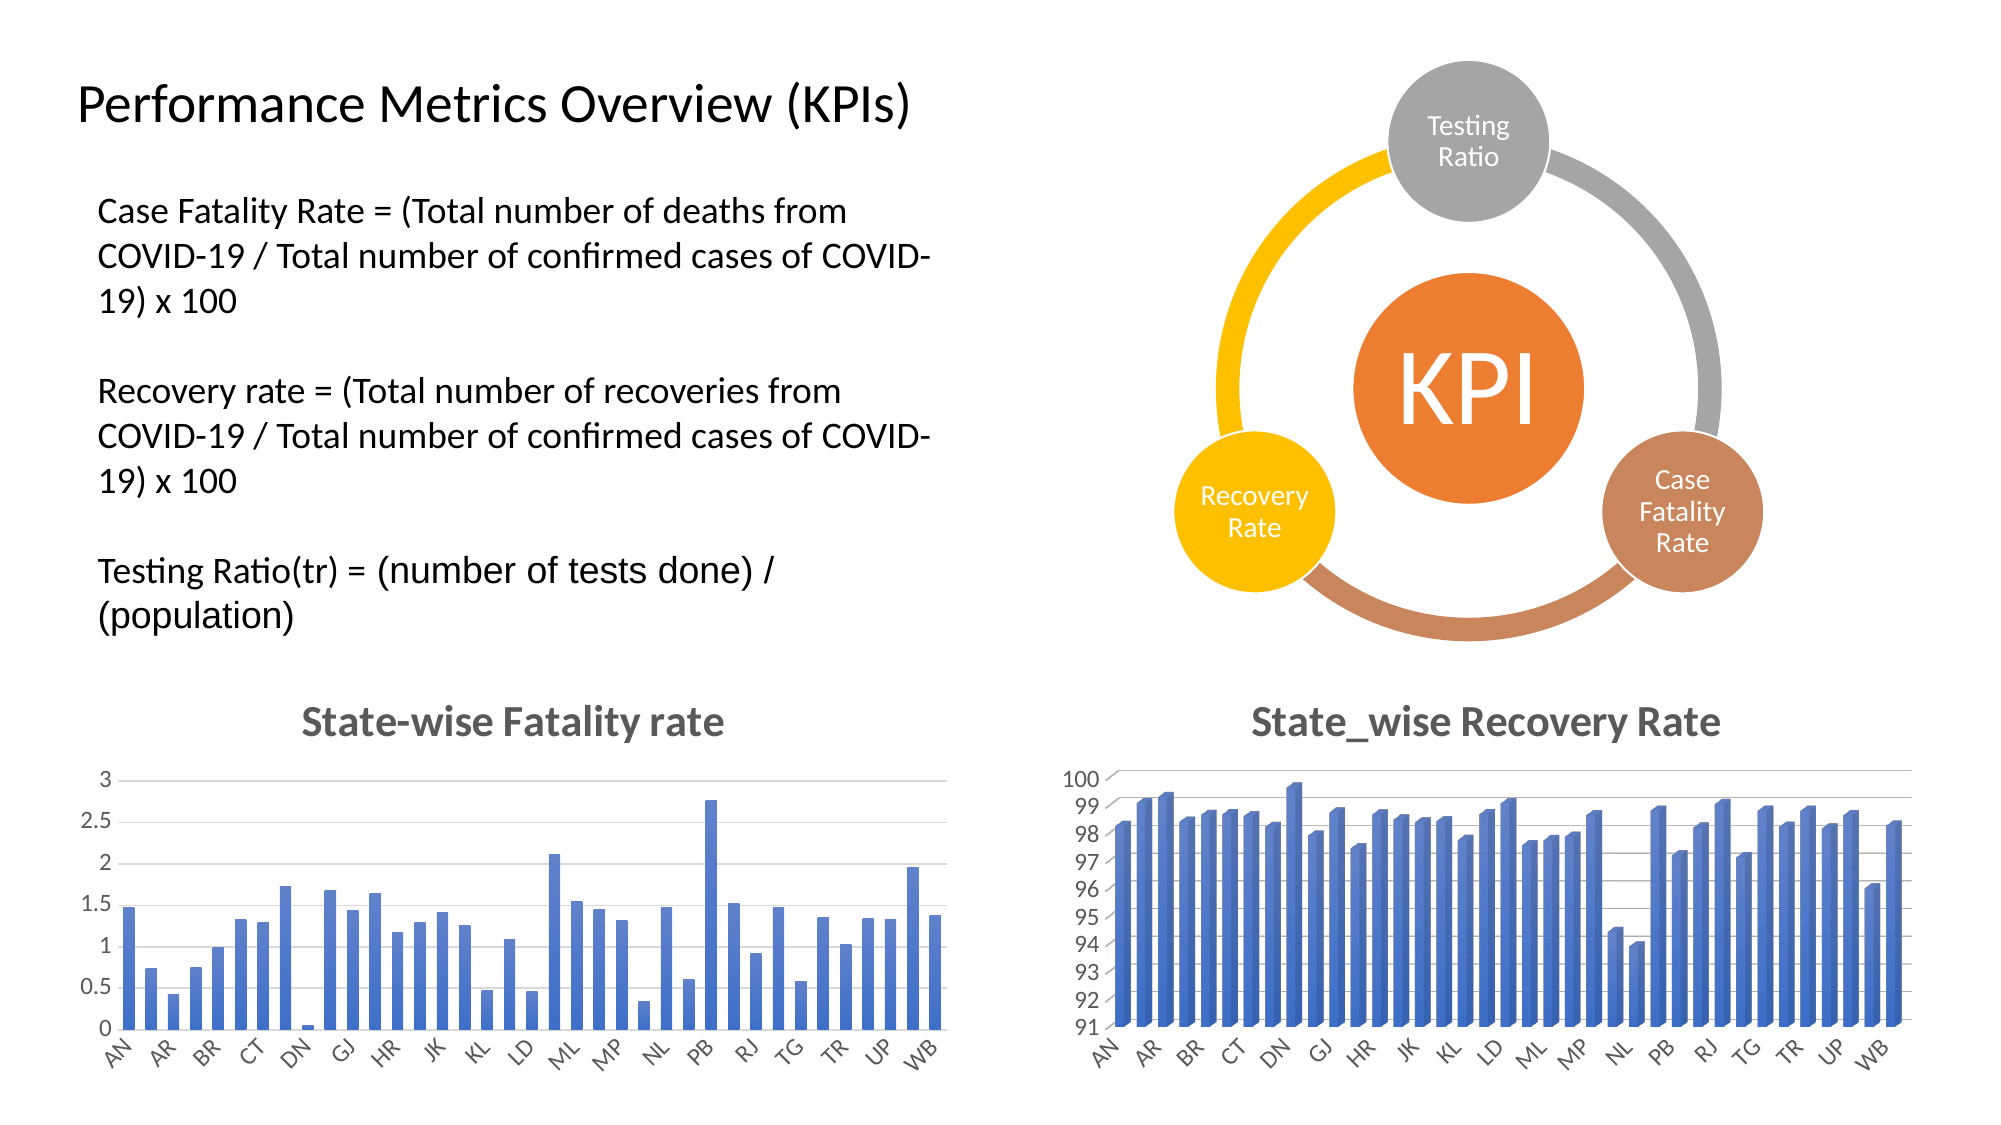

# Performance Metrics Overview (KPIs)
KPI
Testing Ratio
Case Fatality Rate
Recovery Rate
Case Fatality Rate = (Total number of deaths from COVID-19 / Total number of confirmed cases of COVID-19) x 100

Recovery rate = (Total number of recoveries from COVID-19 / Total number of confirmed cases of COVID-19) x 100

Testing Ratio(tr) = (number of tests done) / (population)

### Chart: State-wise Fatality rate

| Category | Total |
|---|---|
| AN | 1.4721 |
| AP | 0.7315 |
| AR | 0.4223 |
| AS | 0.7476 |
| BR | 0.9863 |
| CH | 1.3272 |
| CT | 1.2901 |
| DL | 1.7276 |
| DN | 0.0478 |
| GA | 1.6794 |
| GJ | 1.4428 |
| HP | 1.6425 |
| HR | 1.1683 |
| JH | 1.29 |
| JK | 1.4138 |
| KA | 1.2531 |
| KL | 0.4671 |
| LA | 1.0919 |
| LD | 0.4587 |
| MH | 2.118 |
| ML | 1.546 |
| MN | 1.4505 |
| MP | 1.3162 |
| MZ | 0.3407 |
| NL | 1.472 |
| OR | 0.6027 |
| PB | 2.7709 |
| PY | 1.5232 |
| RJ | 0.9174 |
| SK | 1.478 |
| TG | 0.5789 |
| TN | 1.3583 |
| TR | 1.0297 |
| TT | 1.3419 |
| UP | 1.3291 |
| UT | 1.9583 |
| WB | 1.3748 |

[unsupported chart]